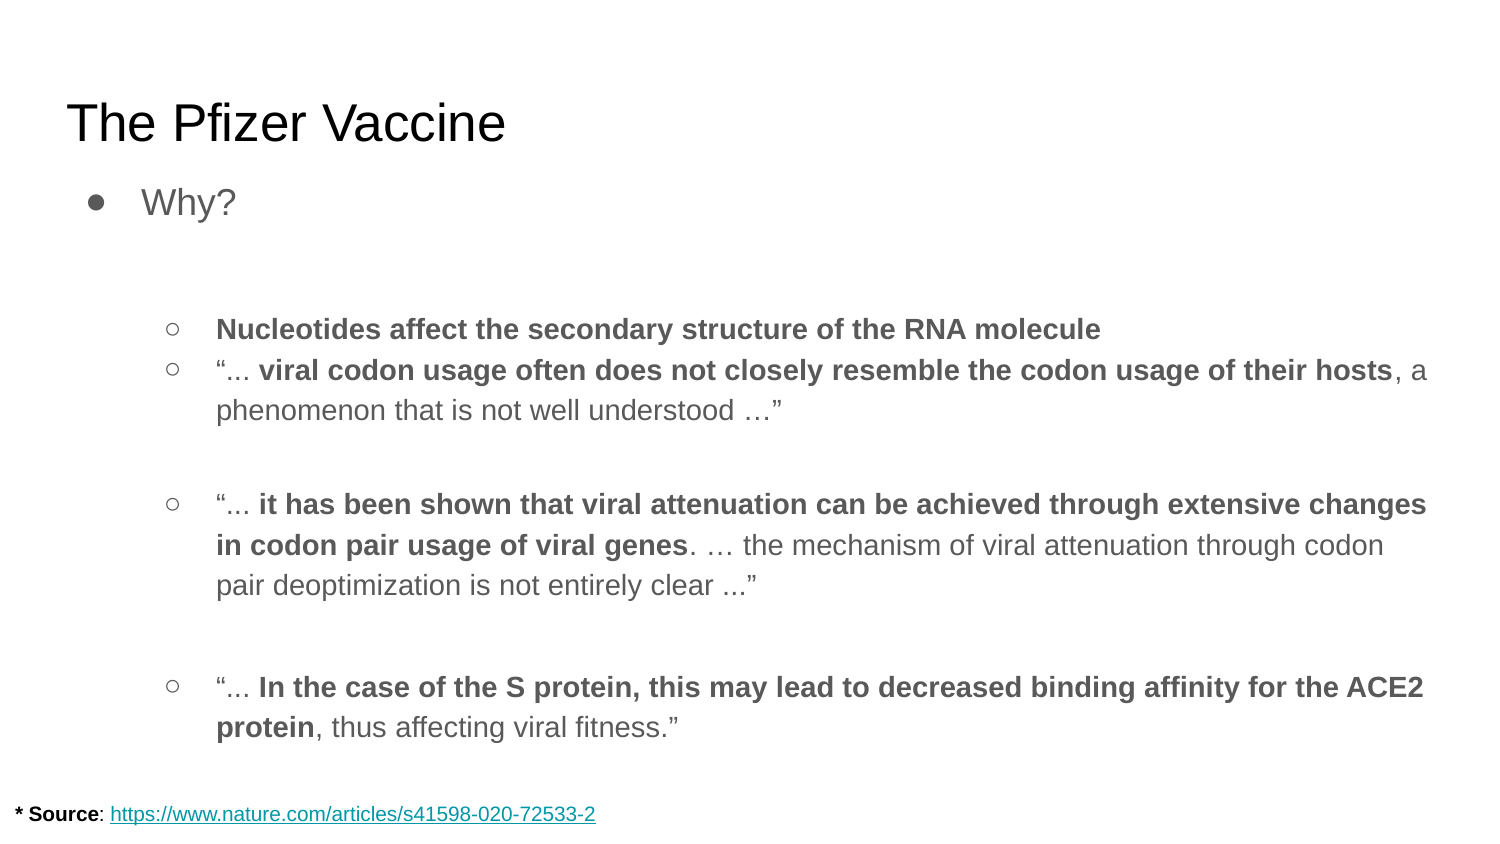

# The Pfizer Vaccine

Why?

Nucleotides affect the secondary structure of the RNA molecule
“... viral codon usage often does not closely resemble the codon usage of their hosts, a phenomenon that is not well understood …”
“... it has been shown that viral attenuation can be achieved through extensive changes in codon pair usage of viral genes. … the mechanism of viral attenuation through codon pair deoptimization is not entirely clear ...”

“... In the case of the S protein, this may lead to decreased binding affinity for the ACE2 protein, thus affecting viral fitness.”
* Source: https://www.nature.com/articles/s41598-020-72533-2